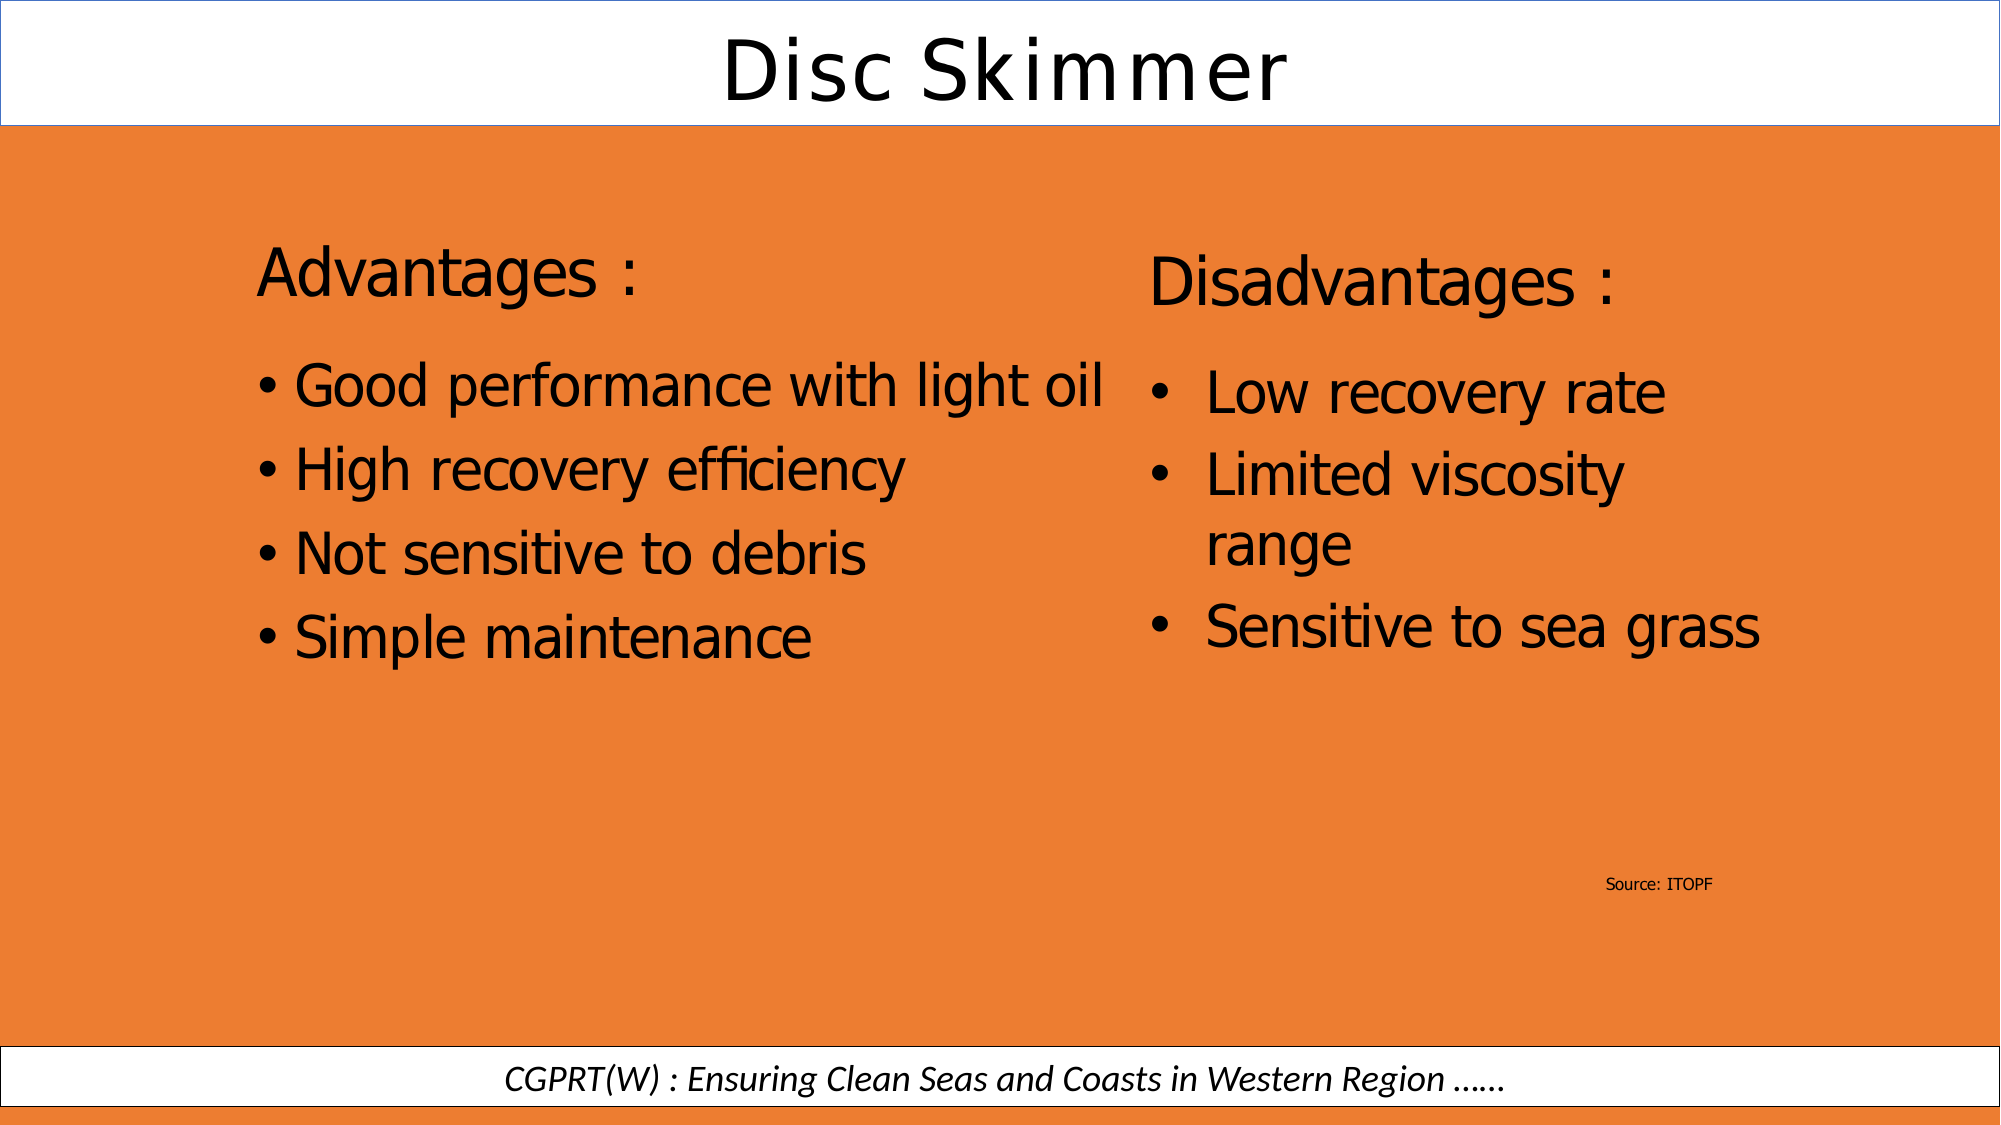

Disc Skimmer
Disadvantages :
Low recovery rate
Limited viscosity range
Sensitive to sea grass
Advantages :
Good performance with light oil
High recovery efficiency
Not sensitive to debris
Simple maintenance
Source: ITOPF
 CGPRT(W) : Ensuring Clean Seas and Coasts in Western Region ……